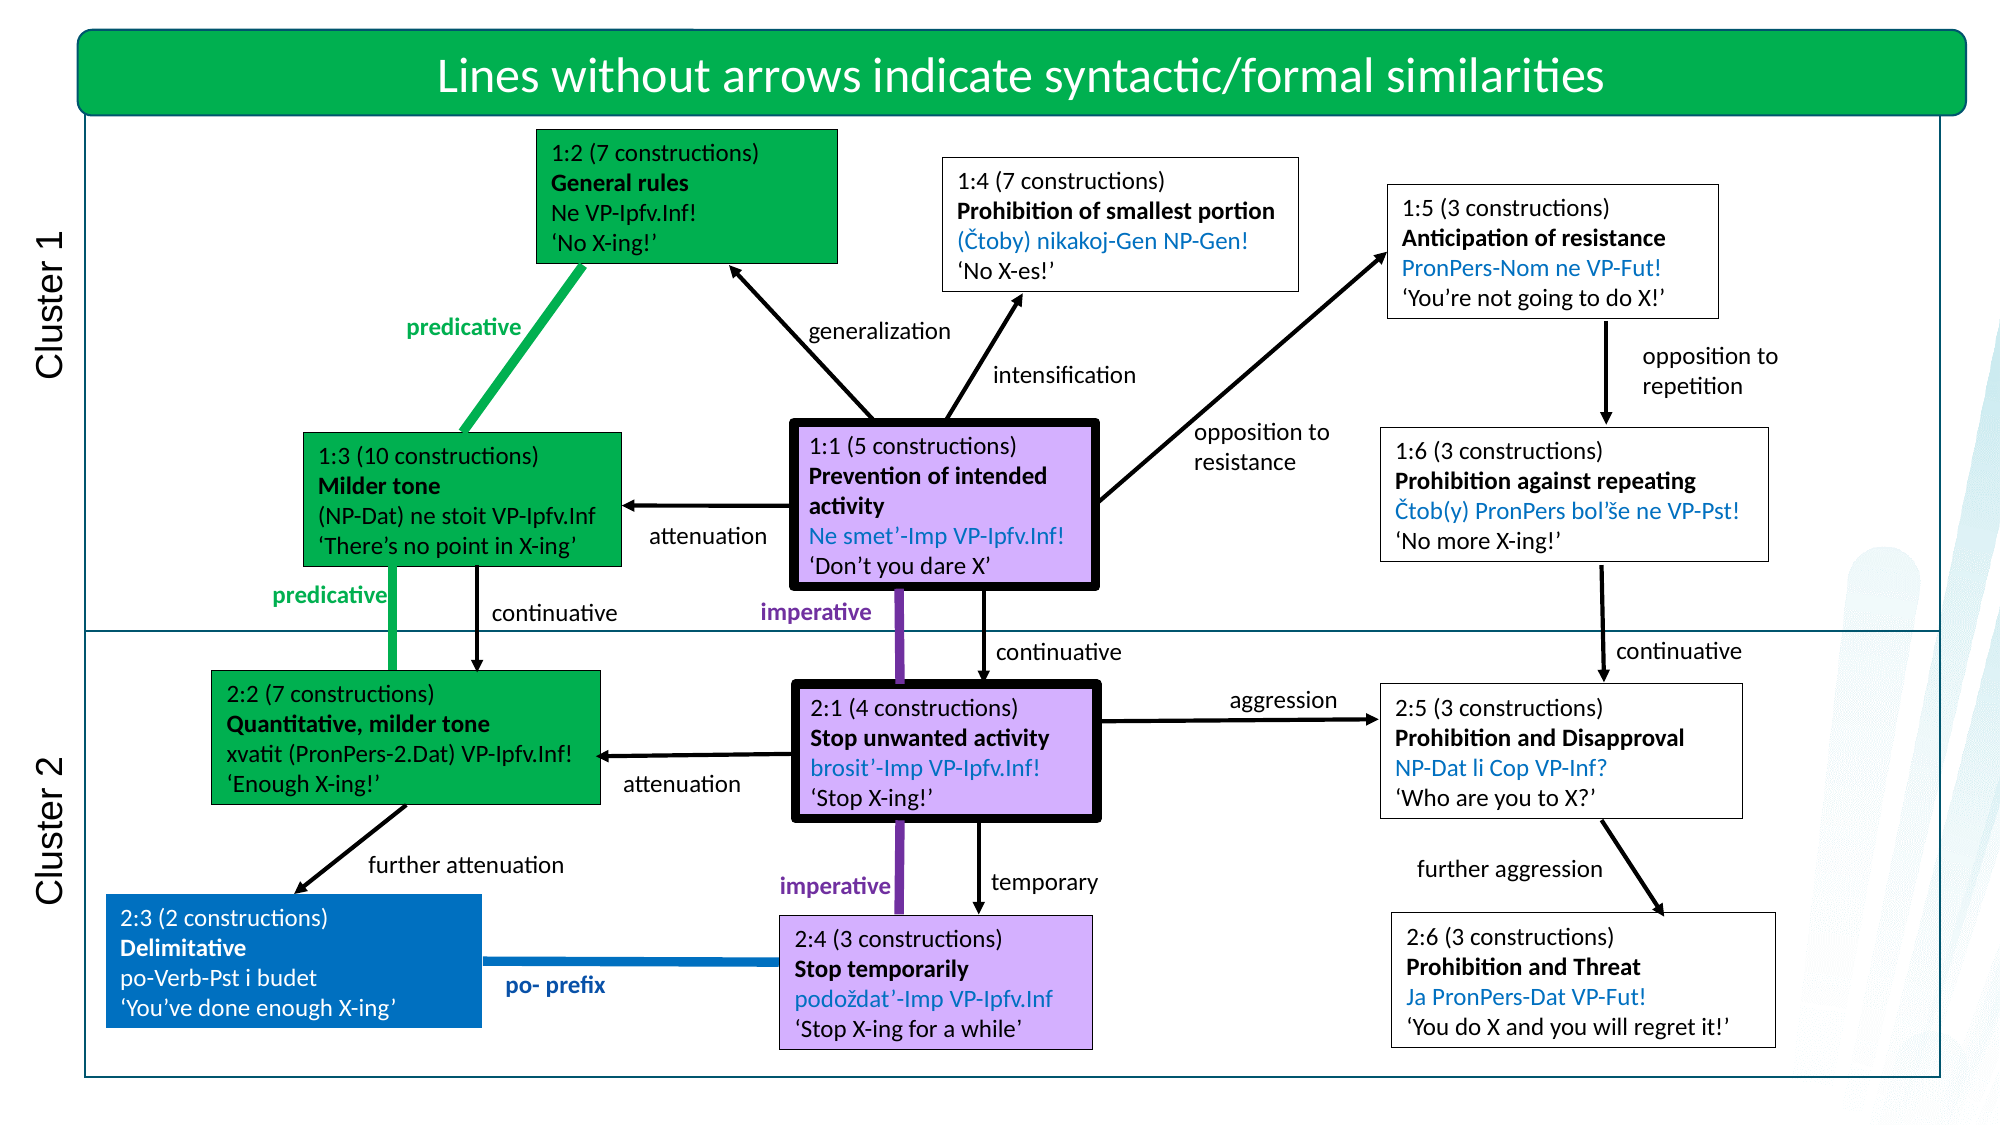

Lines without arrows indicate syntactic/formal similarities

1:2 (7 constructions)
General rules
Ne VP-Ipfv.Inf!
‘No X-ing!’
1:4 (7 constructions)
Prohibition of smallest portion
(Čtoby) nikakoj-Gen NP-Gen!
‘No X-es!’
1:5 (3 constructions)
Anticipation of resistance
PronPers-Nom ne VP-Fut!
‘You’re not going to do X!’
Cluster 1
predicative
generalization
opposition to repetition
intensification
opposition to resistance
1:1 (5 constructions)
Prevention of intended activity
Ne smet’-Imp VP-Ipfv.Inf!
‘Don’t you dare X’
1:6 (3 constructions)
Prohibition against repeating
Čtob(y) PronPers bol’še ne VP-Pst!
‘No more X-ing!’
1:3 (10 constructions)
Milder tone
(NP-Dat) ne stoit VP-Ipfv.Inf
‘There’s no point in X-ing’
attenuation
predicative
imperative
continuative
continuative
continuative

2:2 (7 constructions)
Quantitative, milder tone
xvatit (PronPers-2.Dat) VP-Ipfv.Inf!
‘Enough X-ing!’
aggression
2:5 (3 constructions)
Prohibition and Disapproval
NP-Dat li Cop VP-Inf?
‘Who are you to X?’
2:1 (4 constructions)
Stop unwanted activity
brosit’-Imp VP-Ipfv.Inf!
‘Stop X-ing!’
attenuation
Cluster 2
further attenuation
further aggression
temporary
imperative
2:3 (2 constructions)
Delimitative
po-Verb-Pst i budet
‘You’ve done enough X-ing’
2:6 (3 constructions)
Prohibition and Threat
Ja PronPers-Dat VP-Fut!
‘You do X and you will regret it!’
2:4 (3 constructions)
Stop temporarily
podoždat’-Imp VP-Ipfv.Inf
‘Stop X-ing for a while’
po- prefix